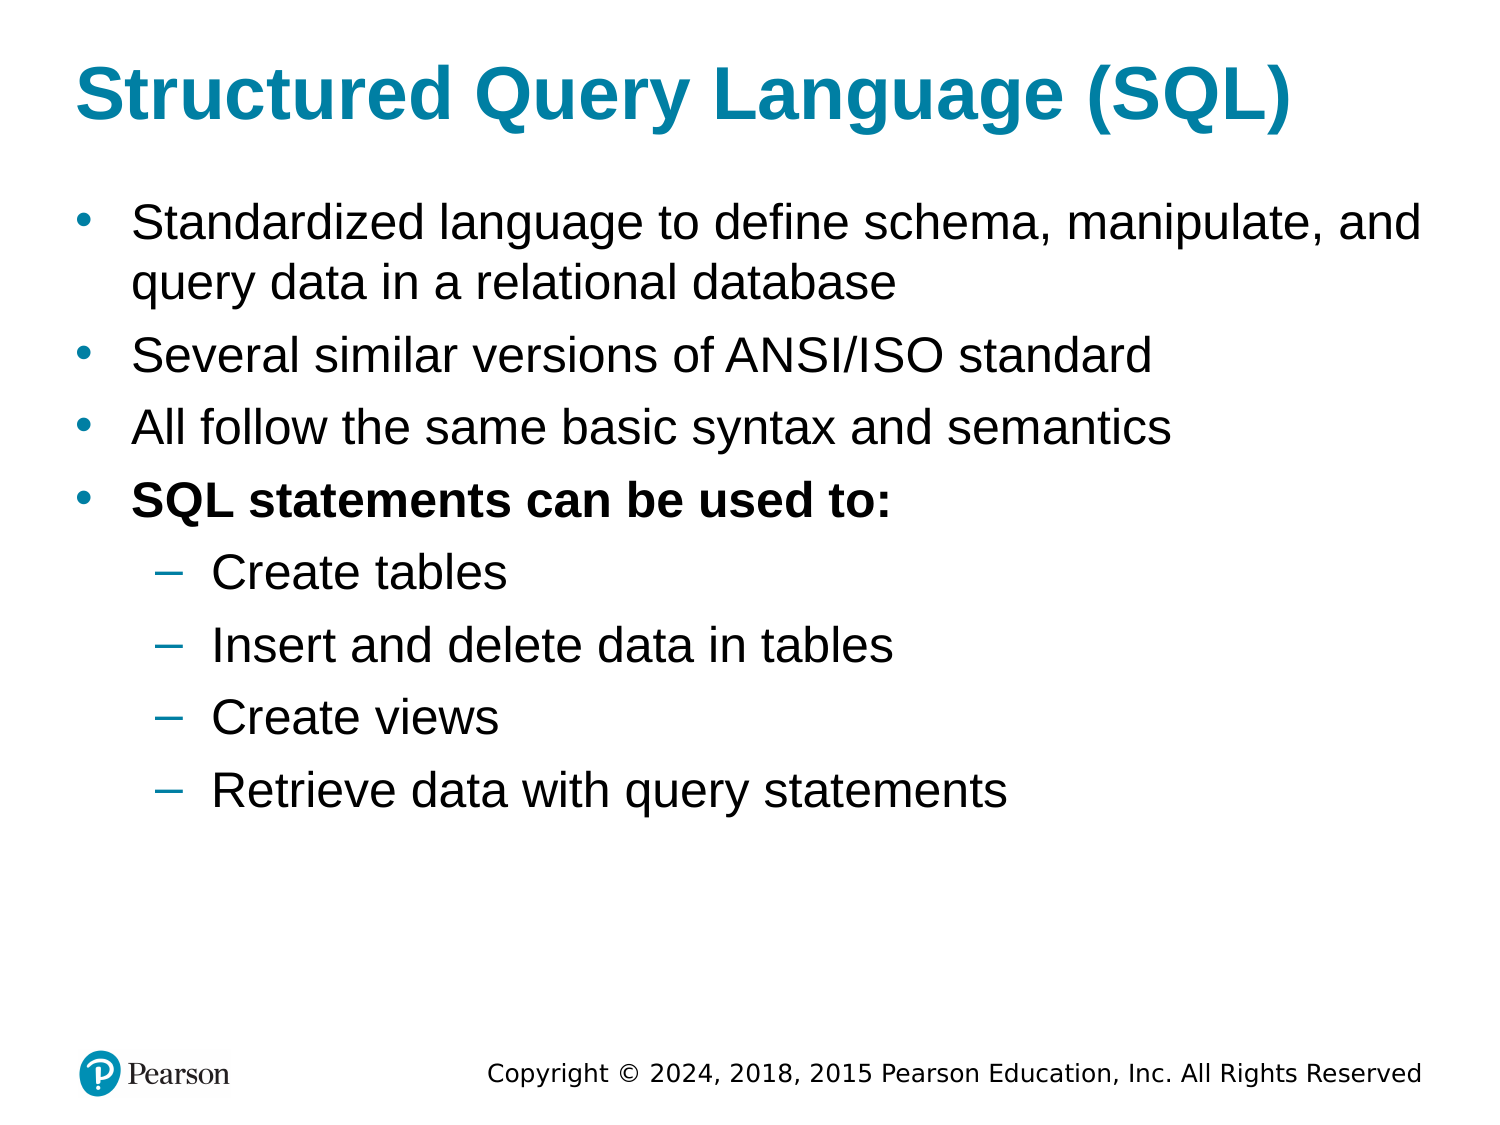

# Structured Query Language (S Q L)
Standardized language to define schema, manipulate, and query data in a relational database
Several similar versions of A N S I/I S O standard
All follow the same basic syntax and semantics
S Q L statements can be used to:
Create tables
Insert and delete data in tables
Create views
Retrieve data with query statements